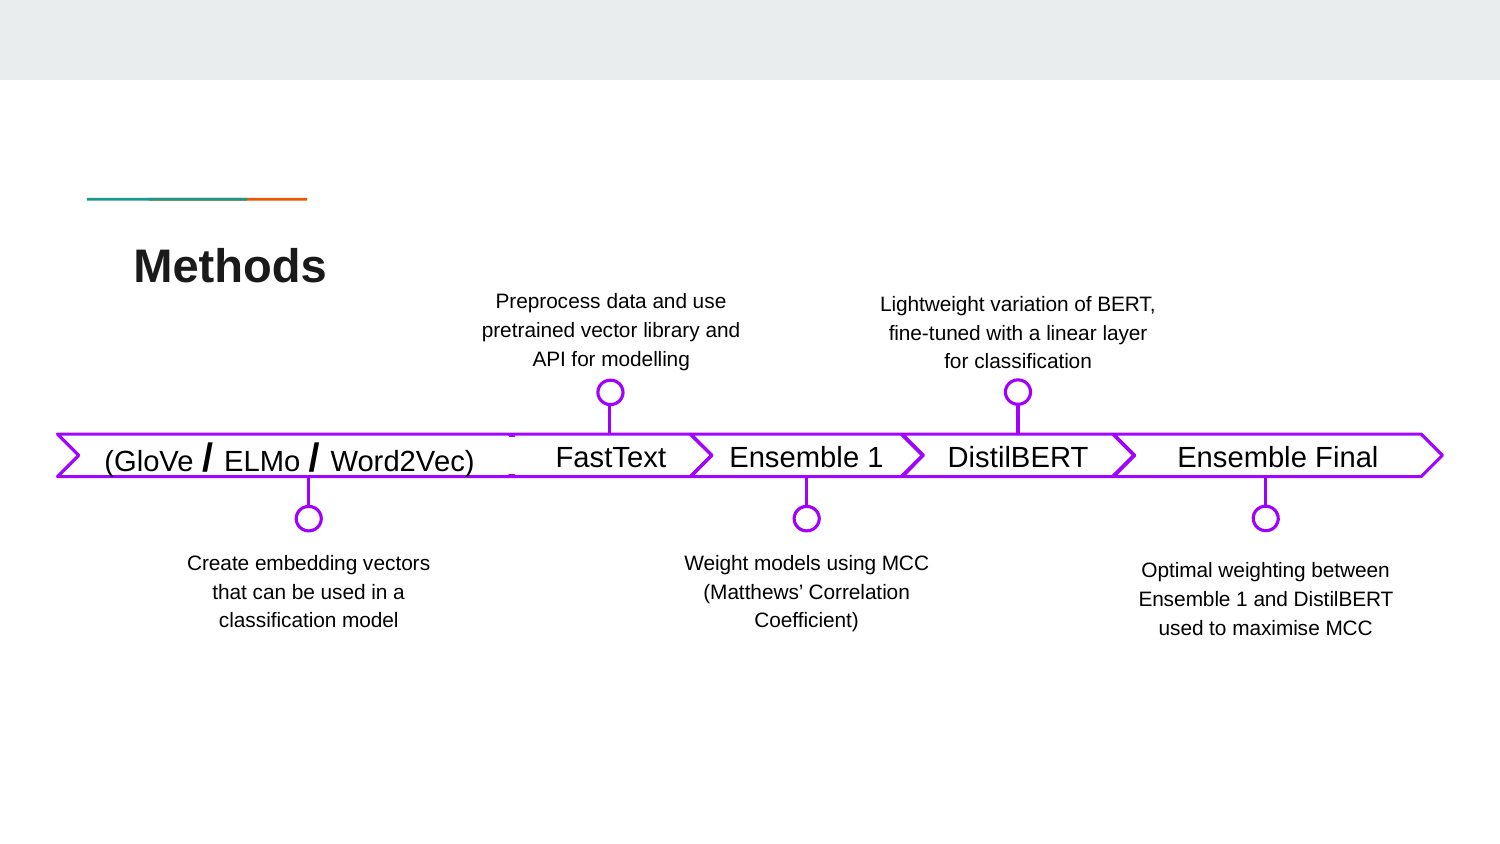

# Methods

Preprocess data and use pretrained vector library and API for modelling
Lightweight variation of BERT, fine-tuned with a linear layer for classification

(GloVe / ELMo / Word2Vec)
FastText
Ensemble 1
DistilBERT
Ensemble Final

Create embedding vectors that can be used in a classification model
Weight models using MCC (Matthews’ Correlation Coefficient)
Optimal weighting between Ensemble 1 and DistilBERT used to maximise MCC